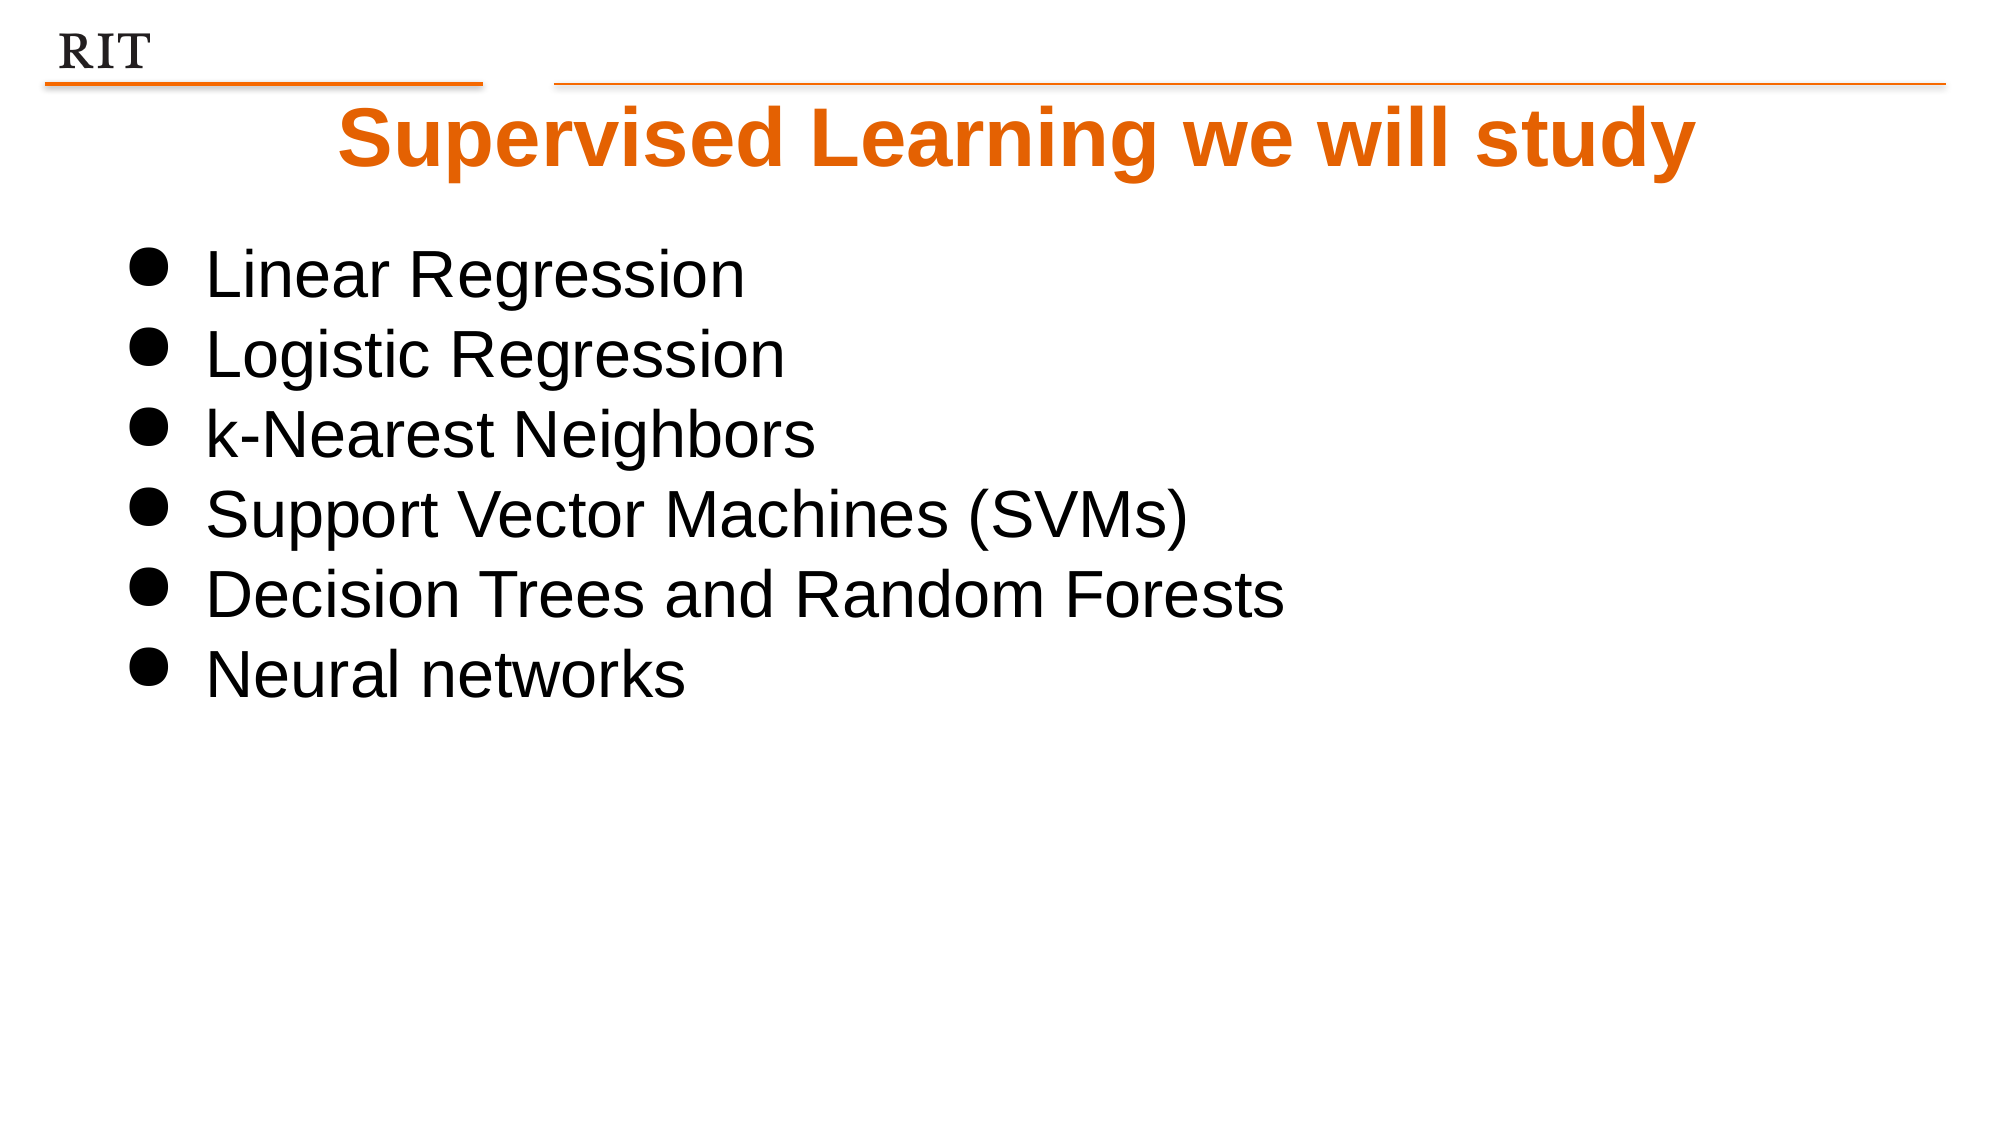

Supervised Learning we will study
Linear Regression
Logistic Regression
k-Nearest Neighbors
Support Vector Machines (SVMs)
Decision Trees and Random Forests
Neural networks